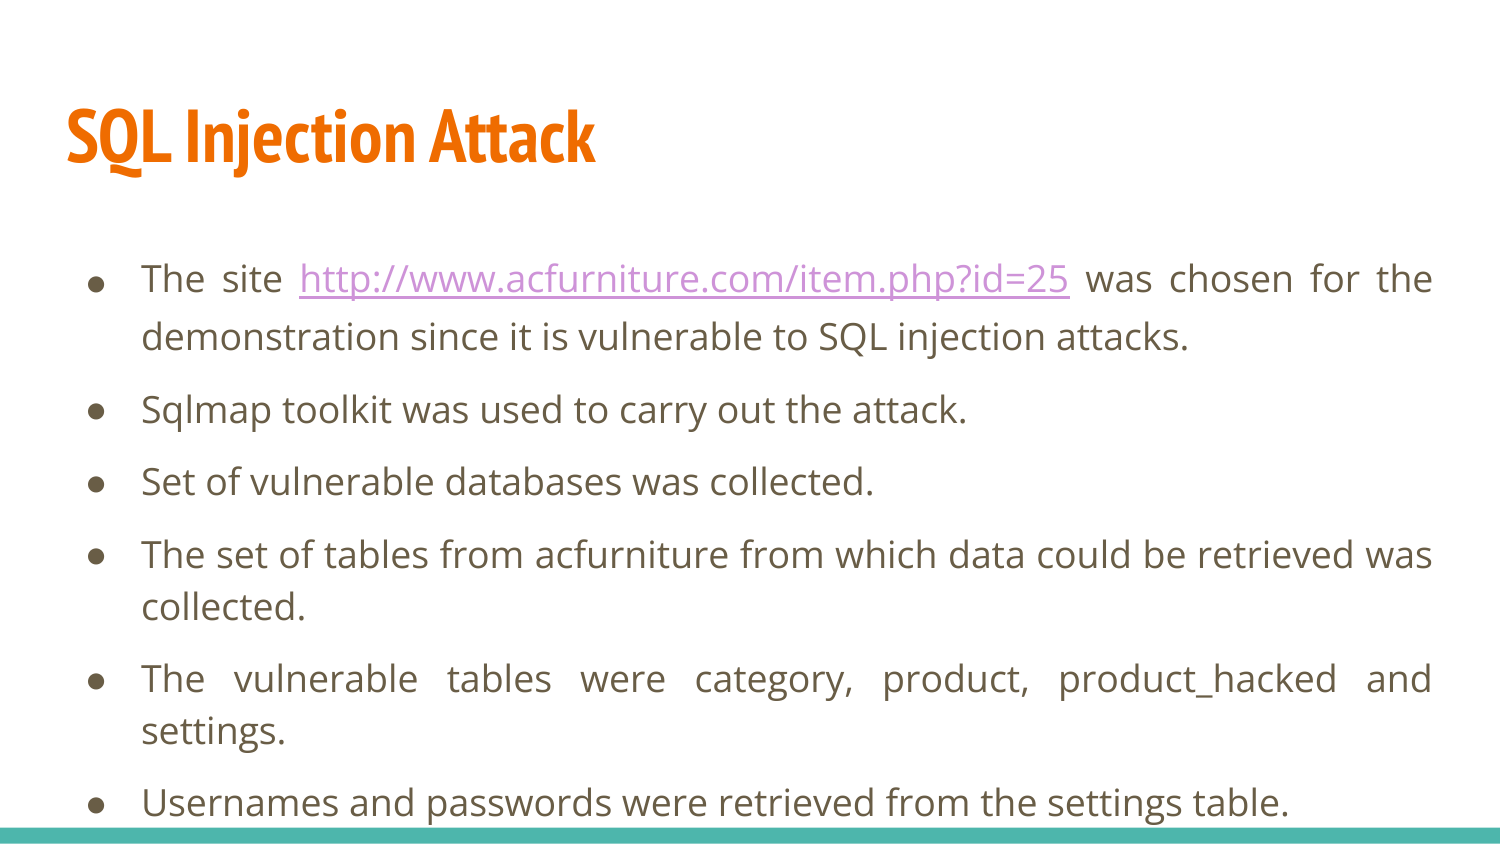

# SQL Injection Attack
The site http://www.acfurniture.com/item.php?id=25 was chosen for the demonstration since it is vulnerable to SQL injection attacks.
Sqlmap toolkit was used to carry out the attack.
Set of vulnerable databases was collected.
The set of tables from acfurniture from which data could be retrieved was collected.
The vulnerable tables were category, product, product_hacked and settings.
Usernames and passwords were retrieved from the settings table.